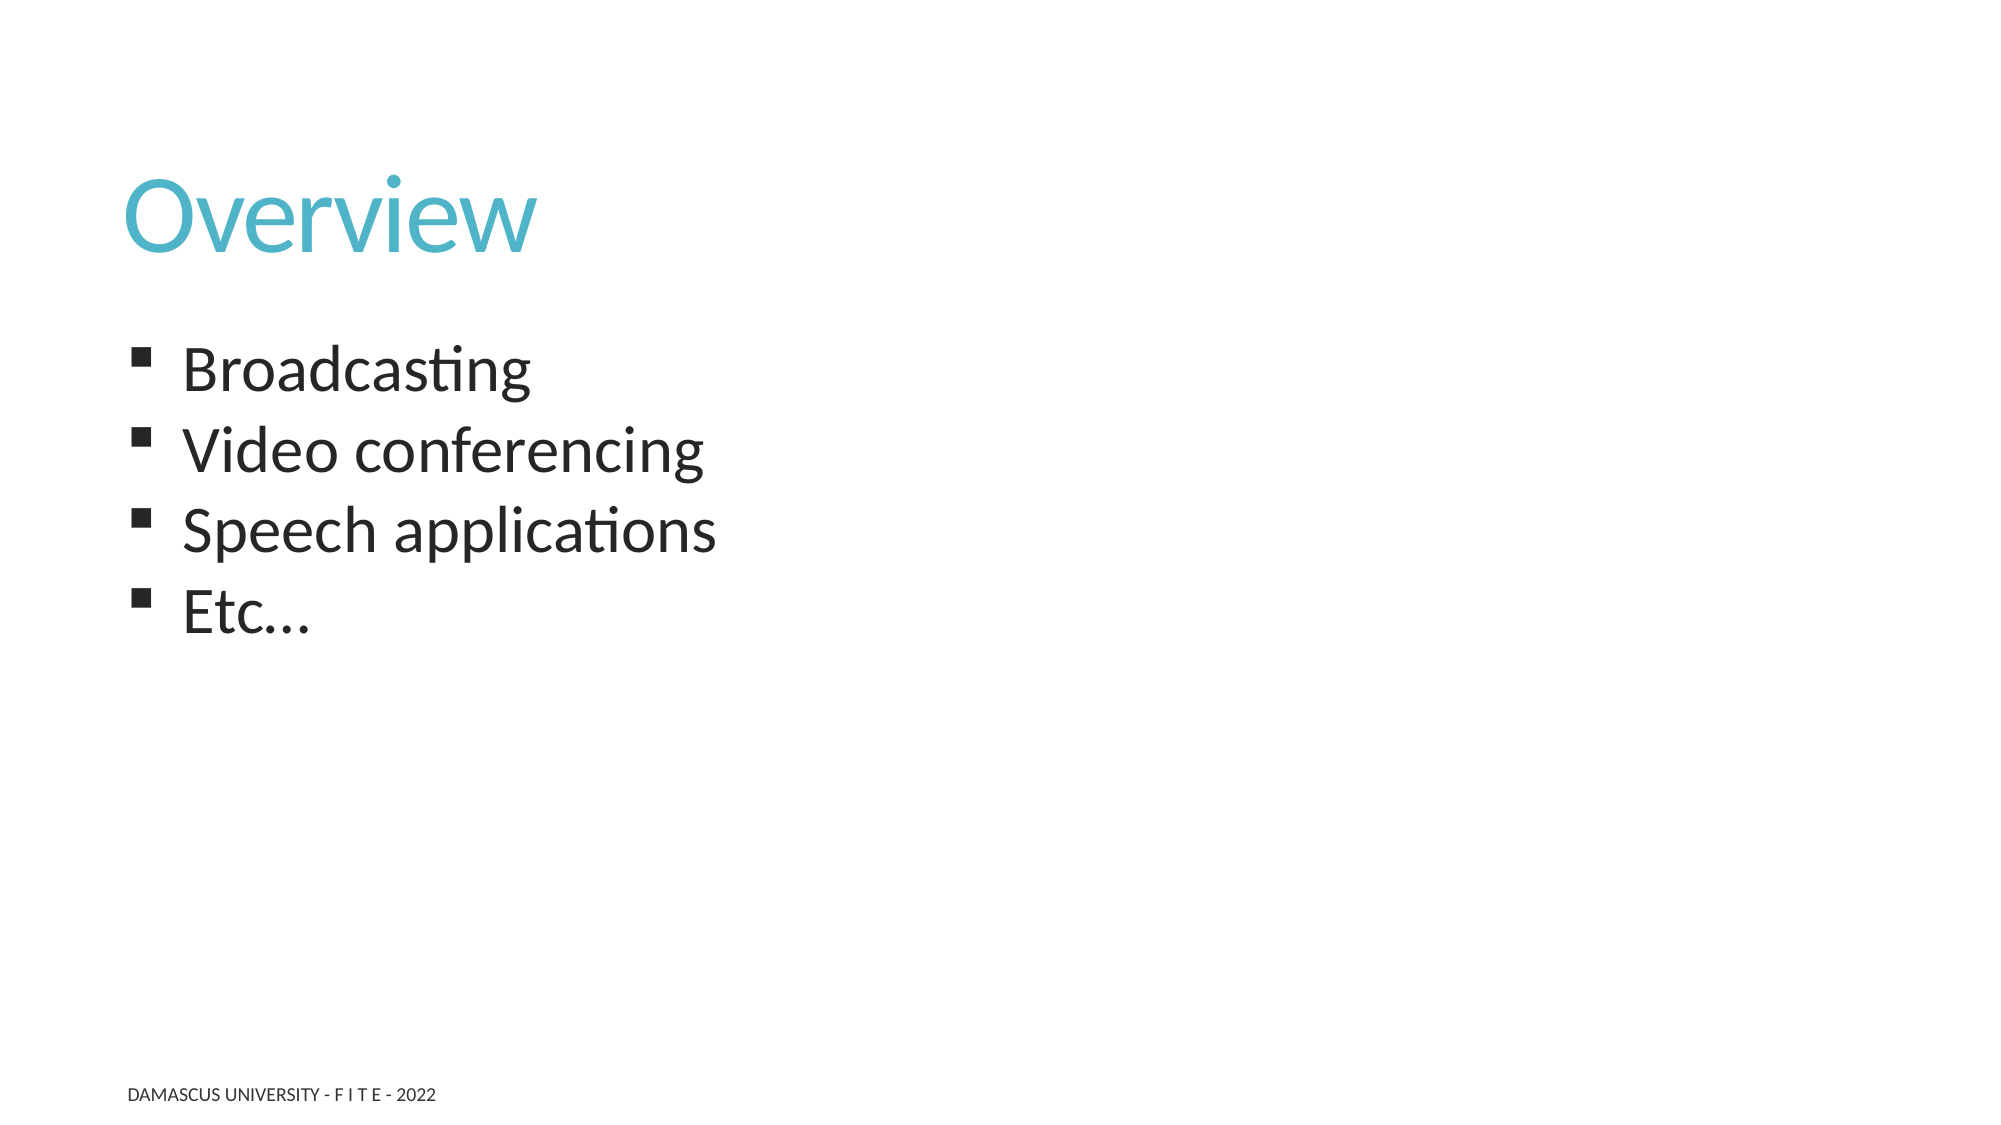

# Overview
Broadcasting
Video conferencing
Speech applications
Etc…

Damascus University - F I T E - 2022